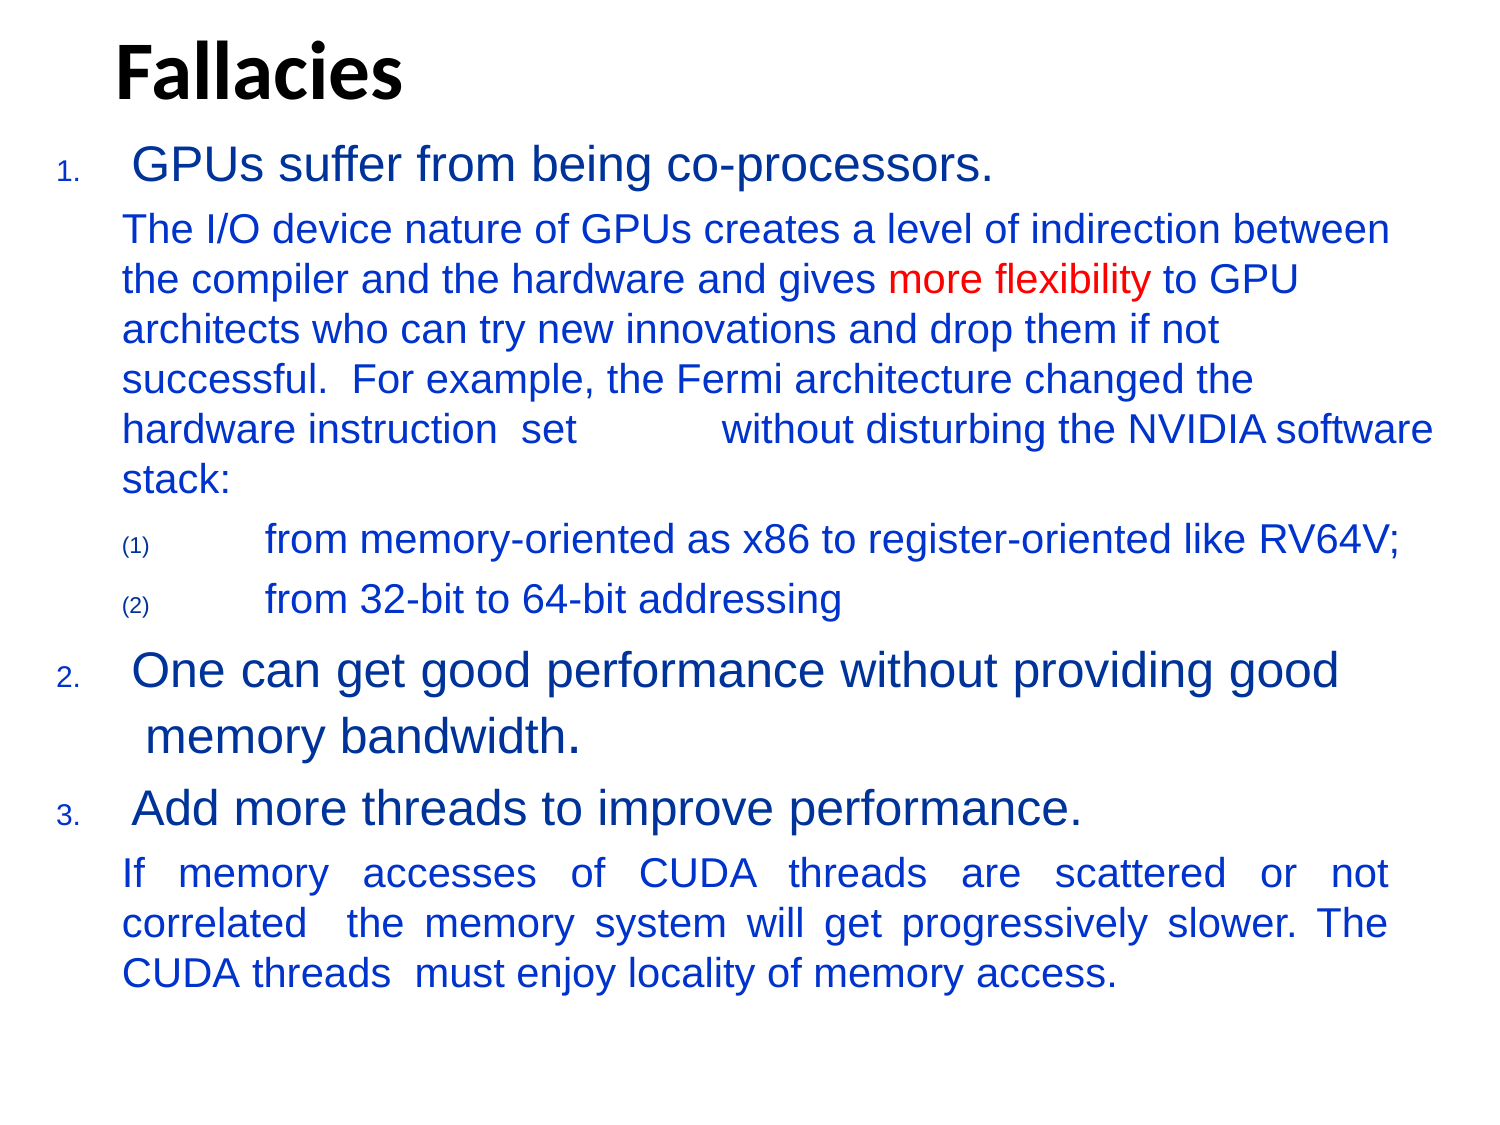

# Fallacies
GPUs suffer from being co-processors.
The I/O device nature of GPUs creates a level of indirection between  the compiler and the hardware and gives more flexibility to GPU  architects who can try new innovations and drop them if not successful.  For example, the Fermi architecture changed the hardware instruction  set	without disturbing the NVIDIA software stack:
(1)	from memory-oriented as x86 to register-oriented like RV64V;
(2)	from 32-bit to 64-bit addressing
One can get good performance without providing good  memory bandwidth.
Add more threads to improve performance.
If memory accesses of CUDA threads are scattered or not correlated  the memory system will get progressively slower. The CUDA threads  must enjoy locality of memory access.